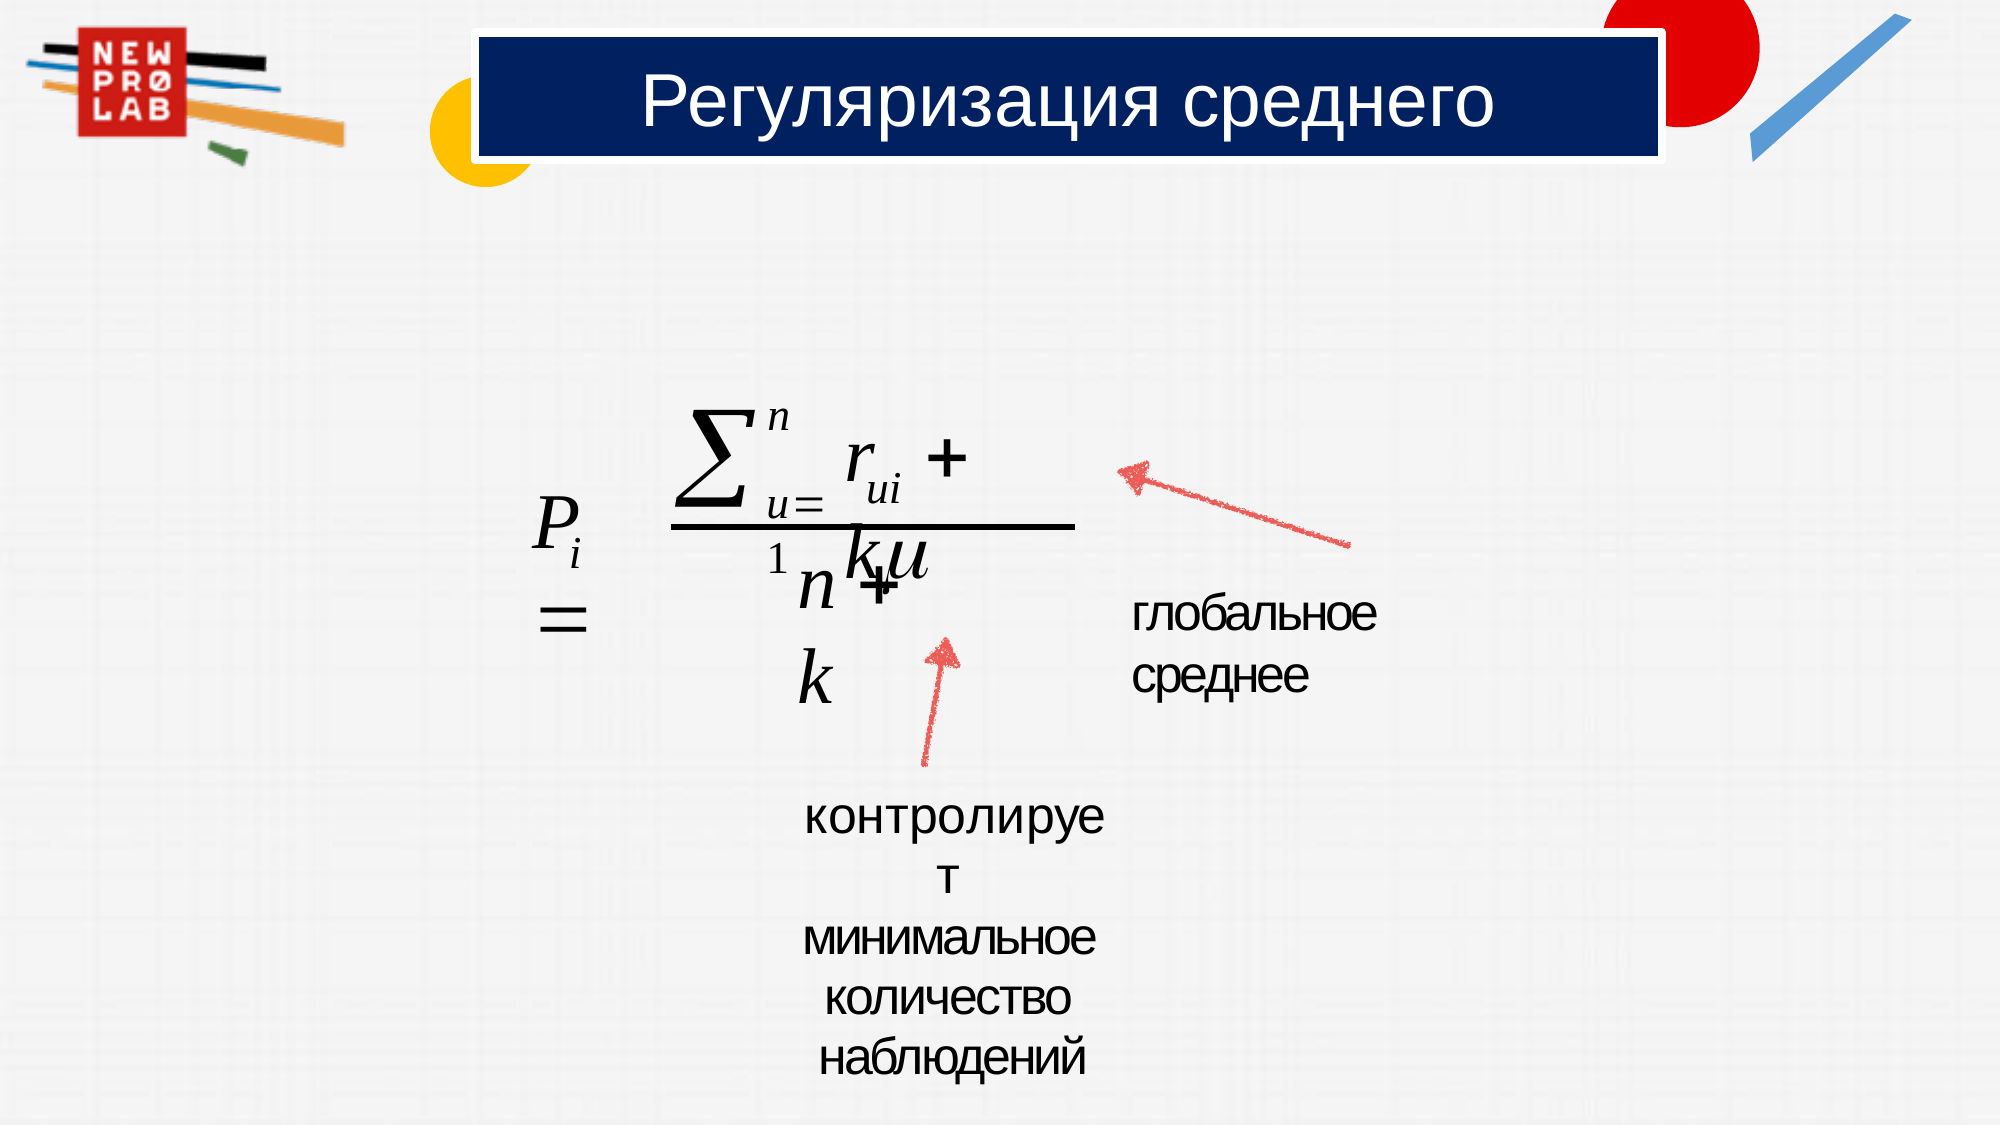

# Регуляризация среднего
∑
n
u=1
r	+ kμ
ui

P =
i

n + k
глобальное среднее

контролирует  минимальное  количество  наблюдений